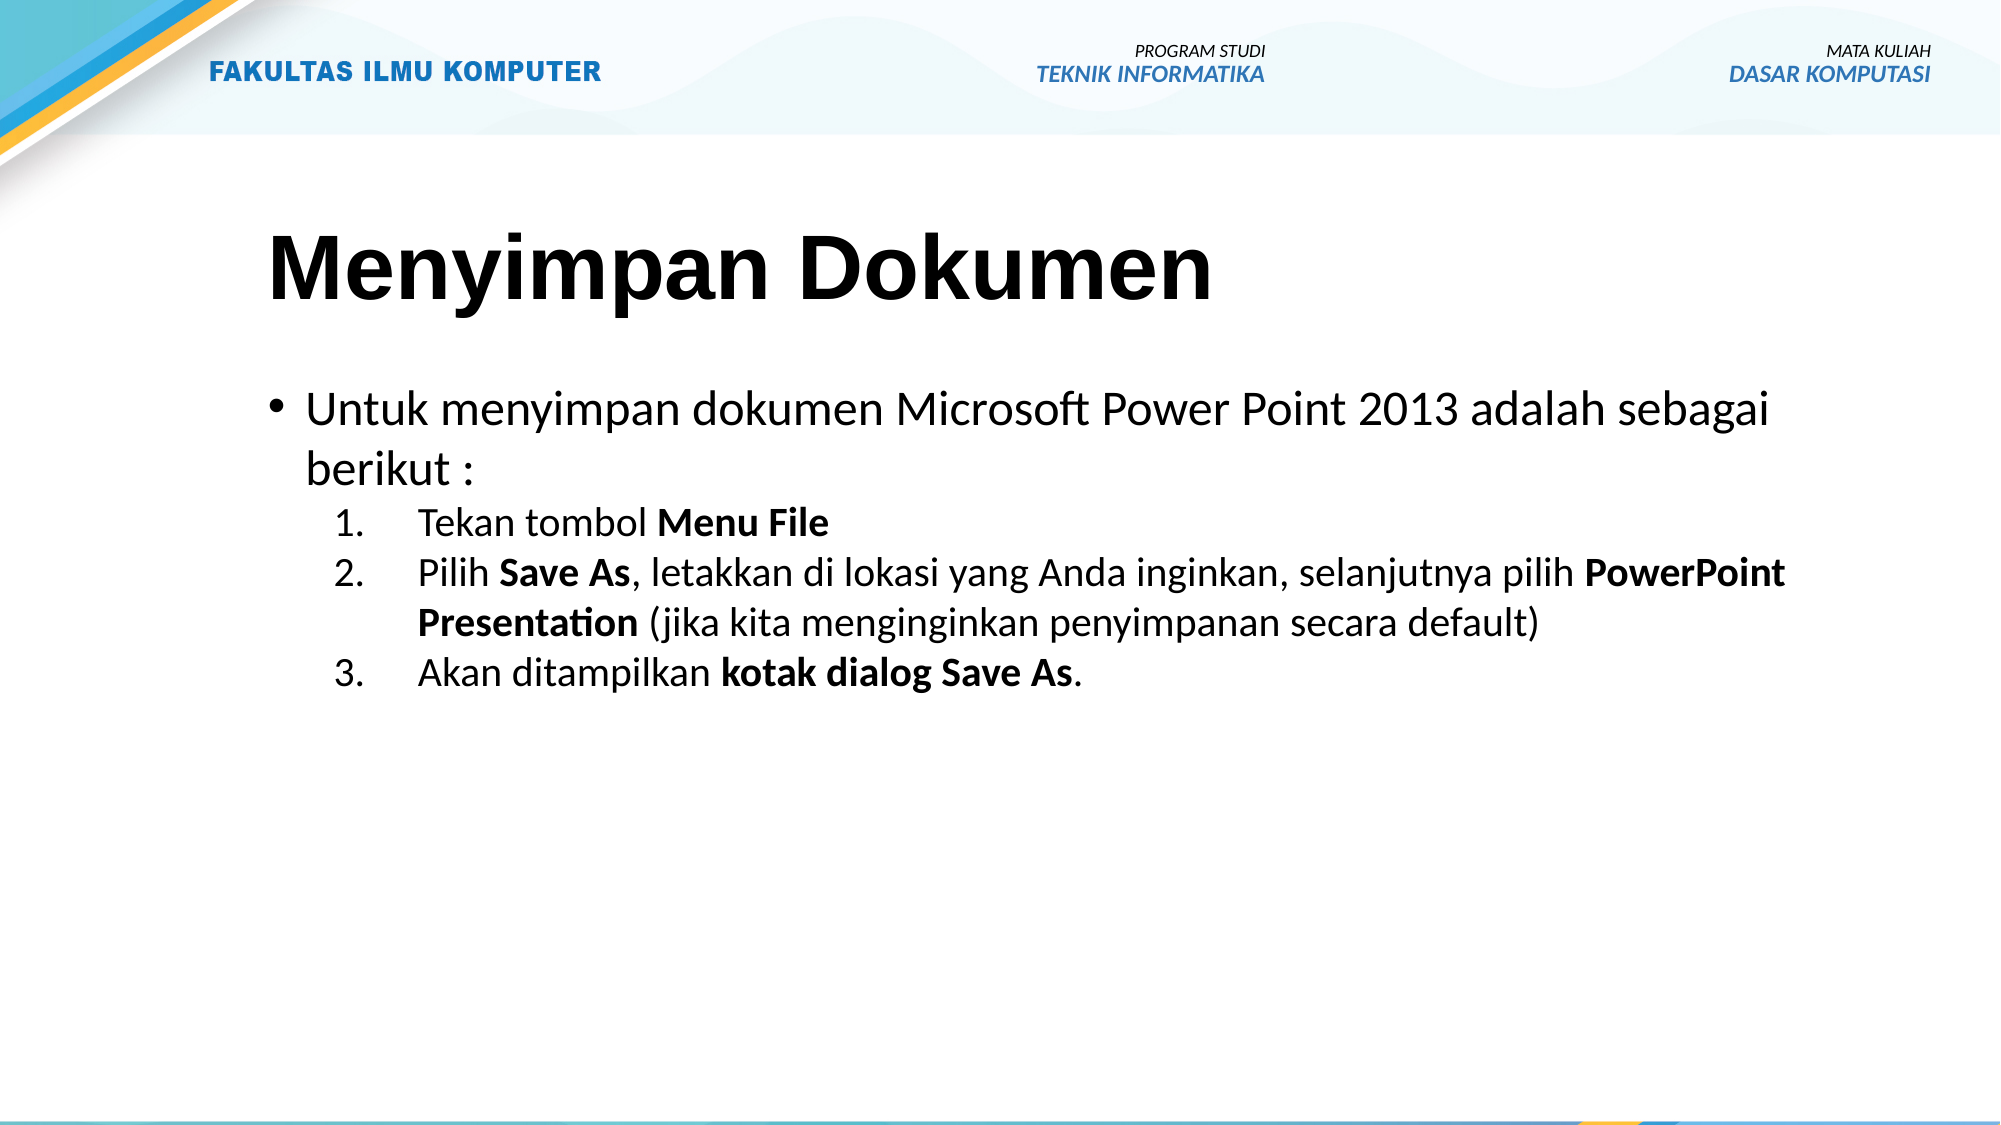

PROGRAM STUDI
TEKNIK INFORMATIKA
MATA KULIAH
DASAR KOMPUTASI

# Menyimpan Dokumen
Untuk menyimpan dokumen Microsoft Power Point 2013 adalah sebagai berikut :
Tekan tombol Menu File
Pilih Save As, letakkan di lokasi yang Anda inginkan, selanjutnya pilih PowerPoint Presentation (jika kita menginginkan penyimpanan secara default)
Akan ditampilkan kotak dialog Save As.